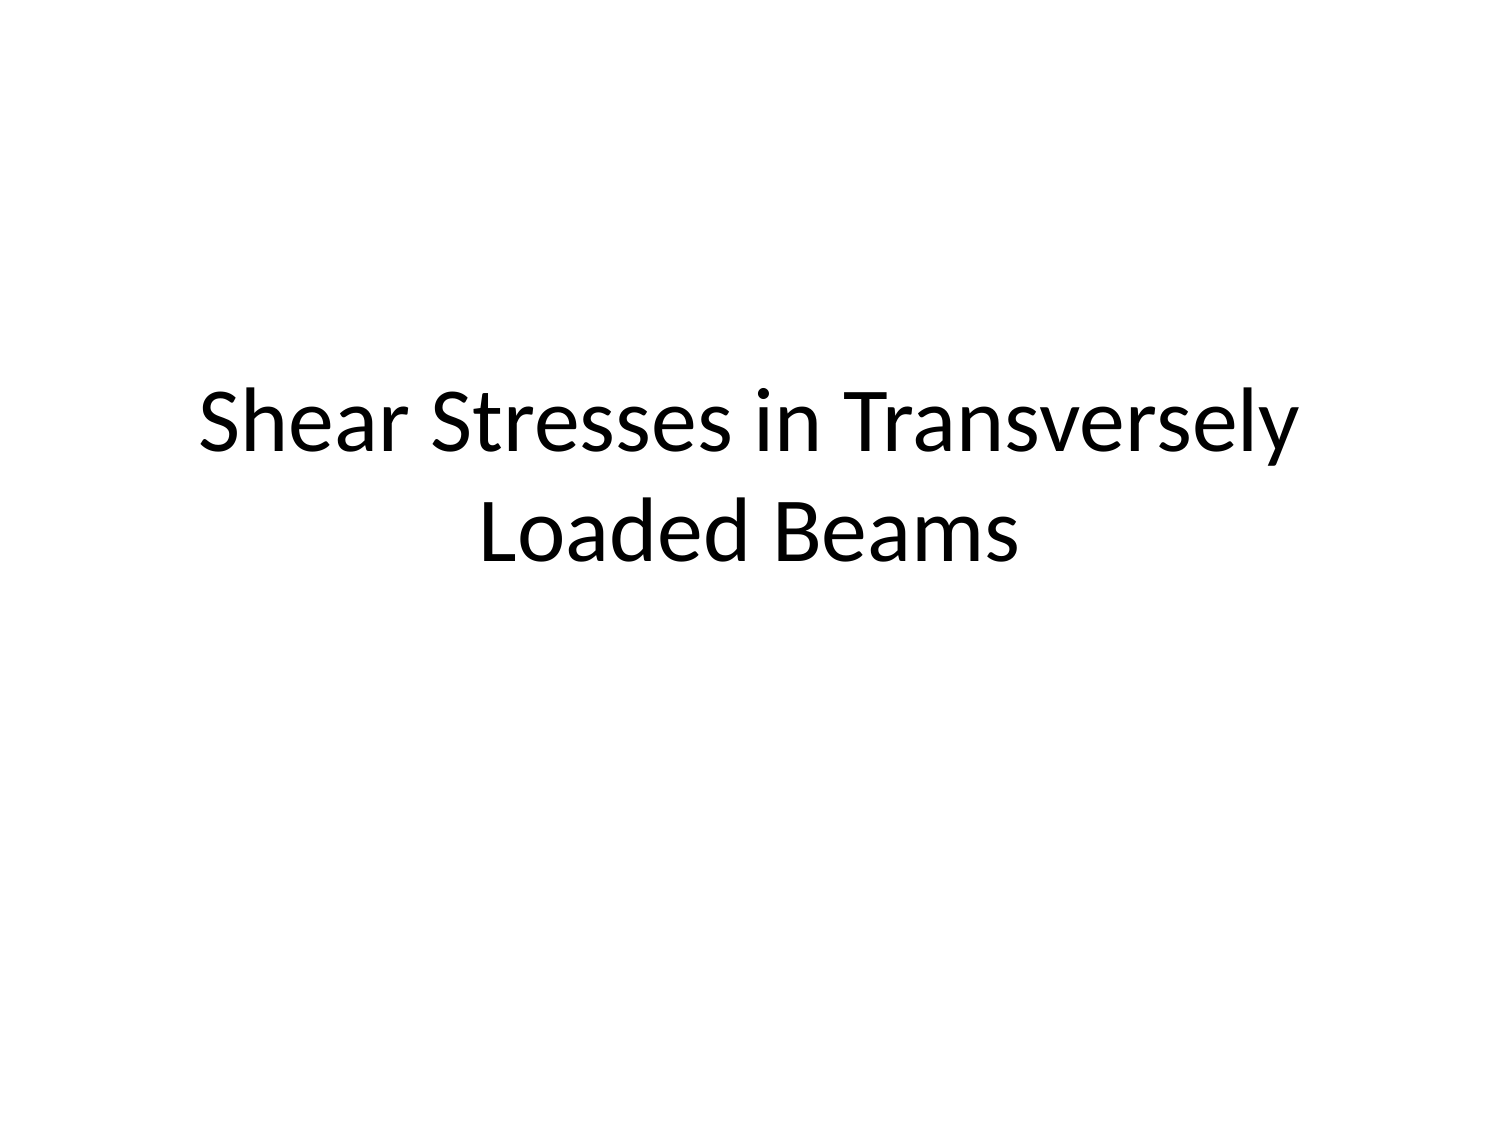

# Shear Stresses in Transversely Loaded Beams